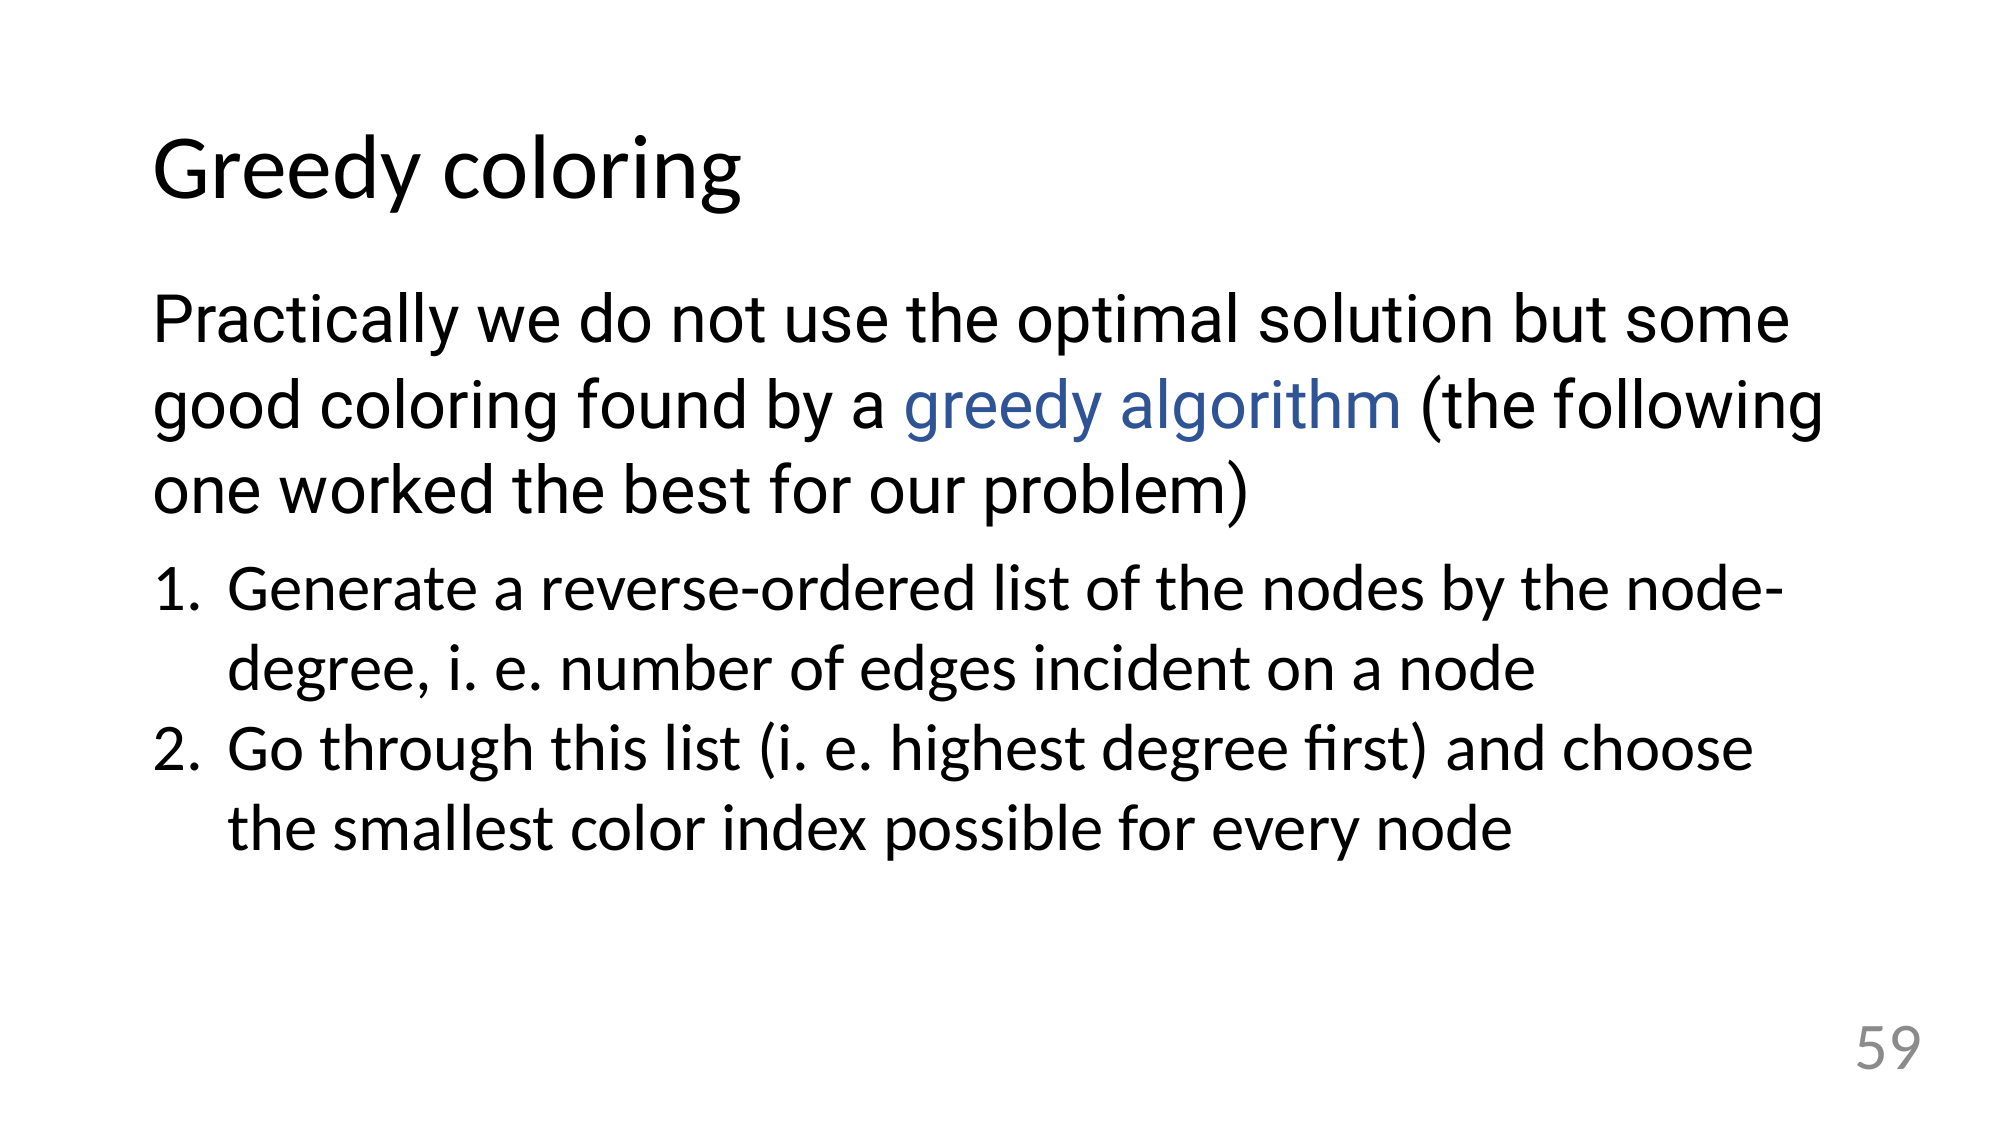

# Greedy coloring
Practically we do not use the optimal solution but some good coloring found by a greedy algorithm (the following one worked the best for our problem)
Generate a reverse-ordered list of the nodes by the node-degree, i. e. number of edges incident on a node
Go through this list (i. e. highest degree first) and choose the smallest color index possible for every node
59